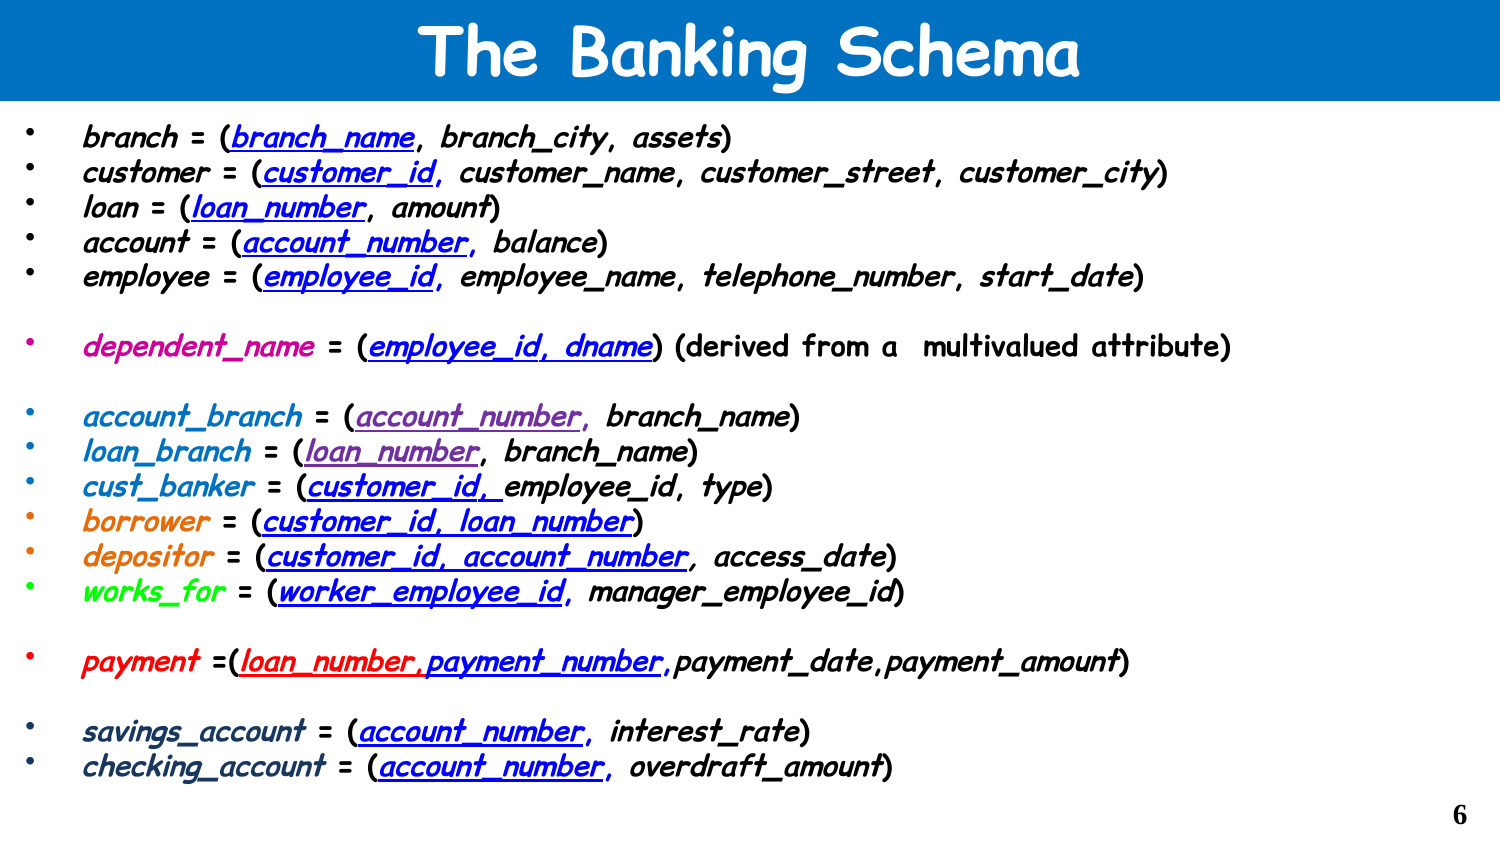

# The Banking Schema
branch = (branch_name, branch_city, assets)
customer = (customer_id, customer_name, customer_street, customer_city)
loan = (loan_number, amount)
account = (account_number, balance)
employee = (employee_id, employee_name, telephone_number, start_date)

dependent_name = (employee_id, dname) (derived from a  multivalued attribute)

account_branch = (account_number, branch_name)
loan_branch = (loan_number, branch_name)
cust_banker = (customer_id, employee_id, type)
borrower = (customer_id, loan_number)
depositor = (customer_id, account_number, access_date)
works_for = (worker_employee_id, manager_employee_id)

payment =(loan_number,payment_number,payment_date,payment_amount)

savings_account = (account_number, interest_rate)
checking_account = (account_number, overdraft_amount)